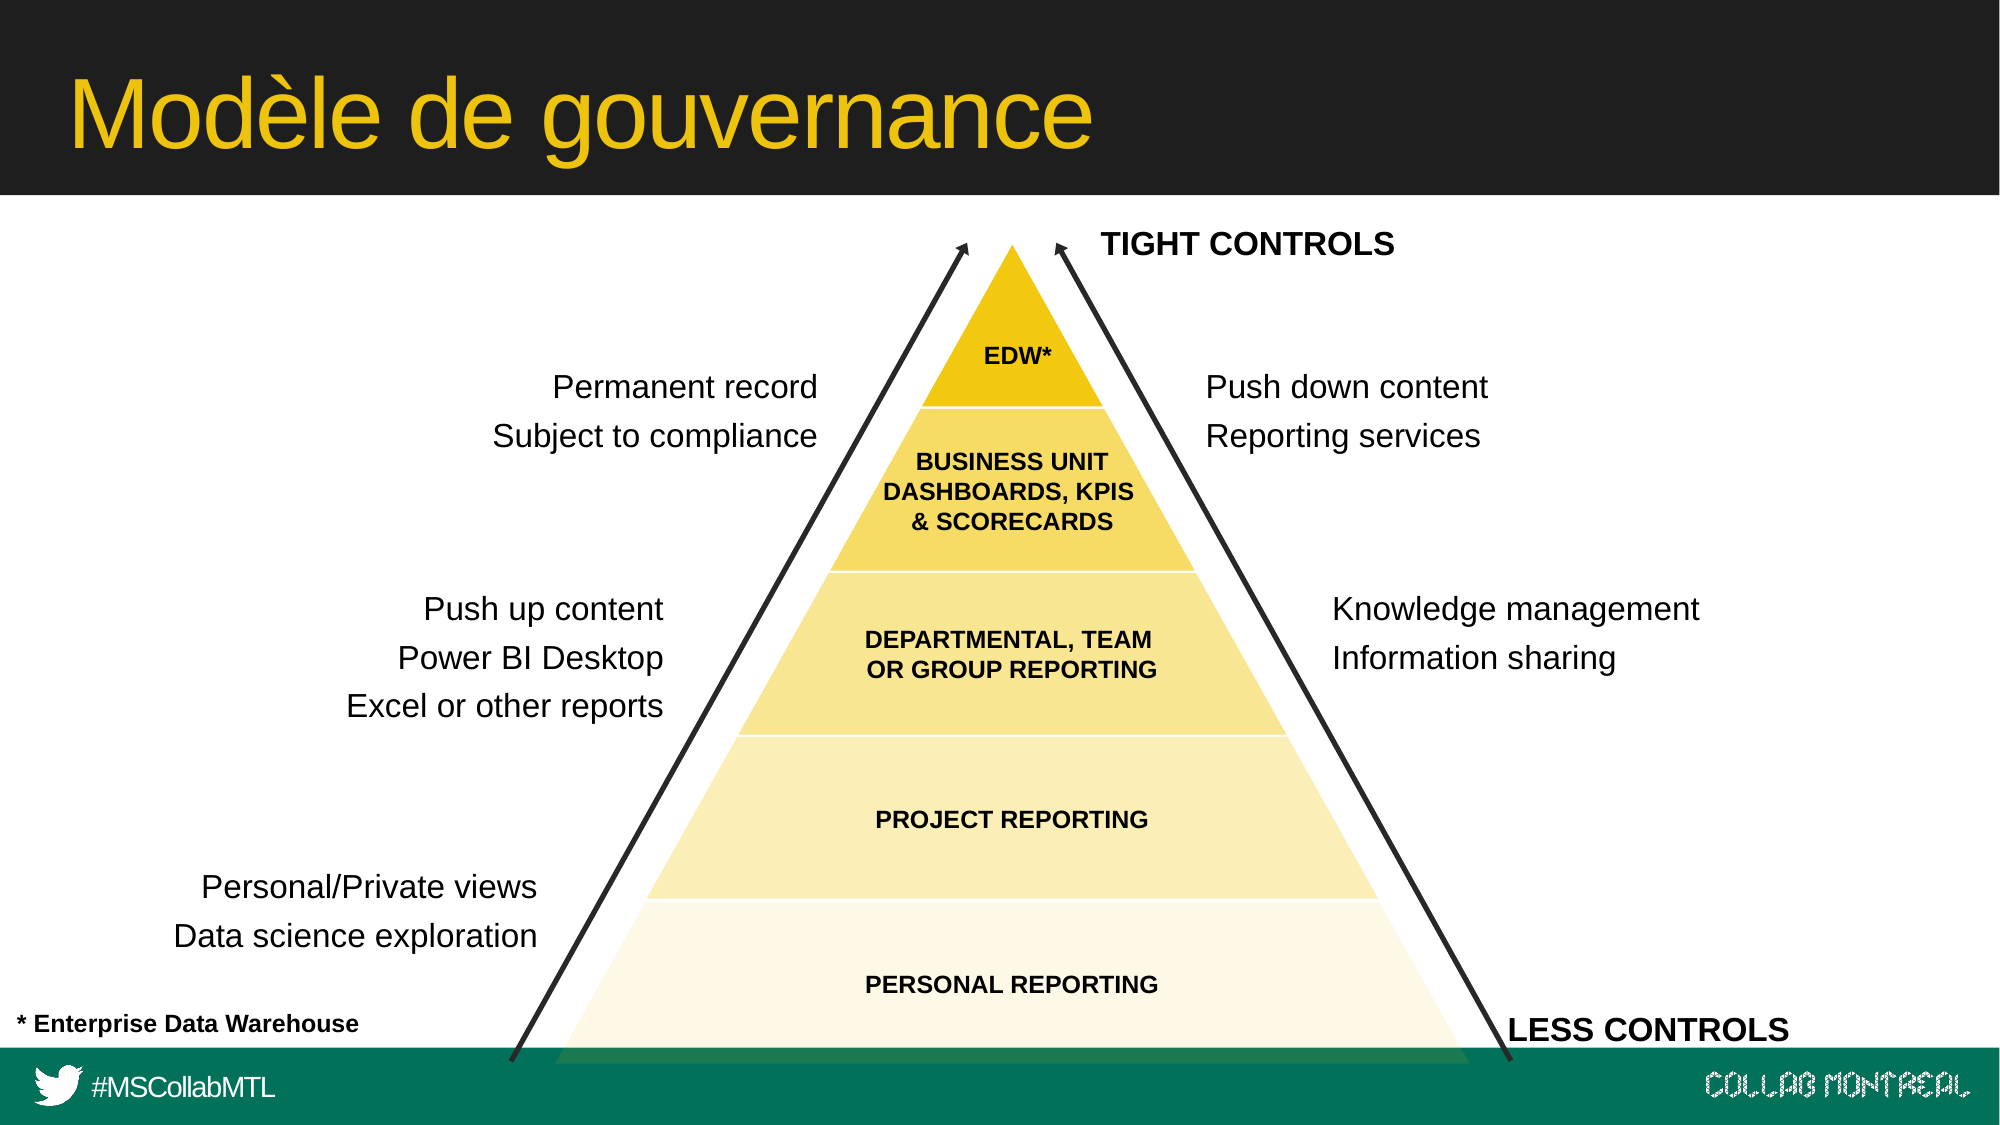

Modèle de gouvernance
TIGHT CONTROLS

EDW*
Permanent record
Subject to compliance
Push down content
Reporting services

BUSINESS UNIT
DASHBOARDS, KPIS
& SCORECARDS

Push up content
Power BI Desktop
Excel or other reports
Knowledge management
Information sharing
DEPARTMENTAL, TEAM
OR GROUP REPORTING

PROJECT REPORTING
Personal/Private views
Data science exploration

PERSONAL REPORTING
* Enterprise Data Warehouse
LESS CONTROLS